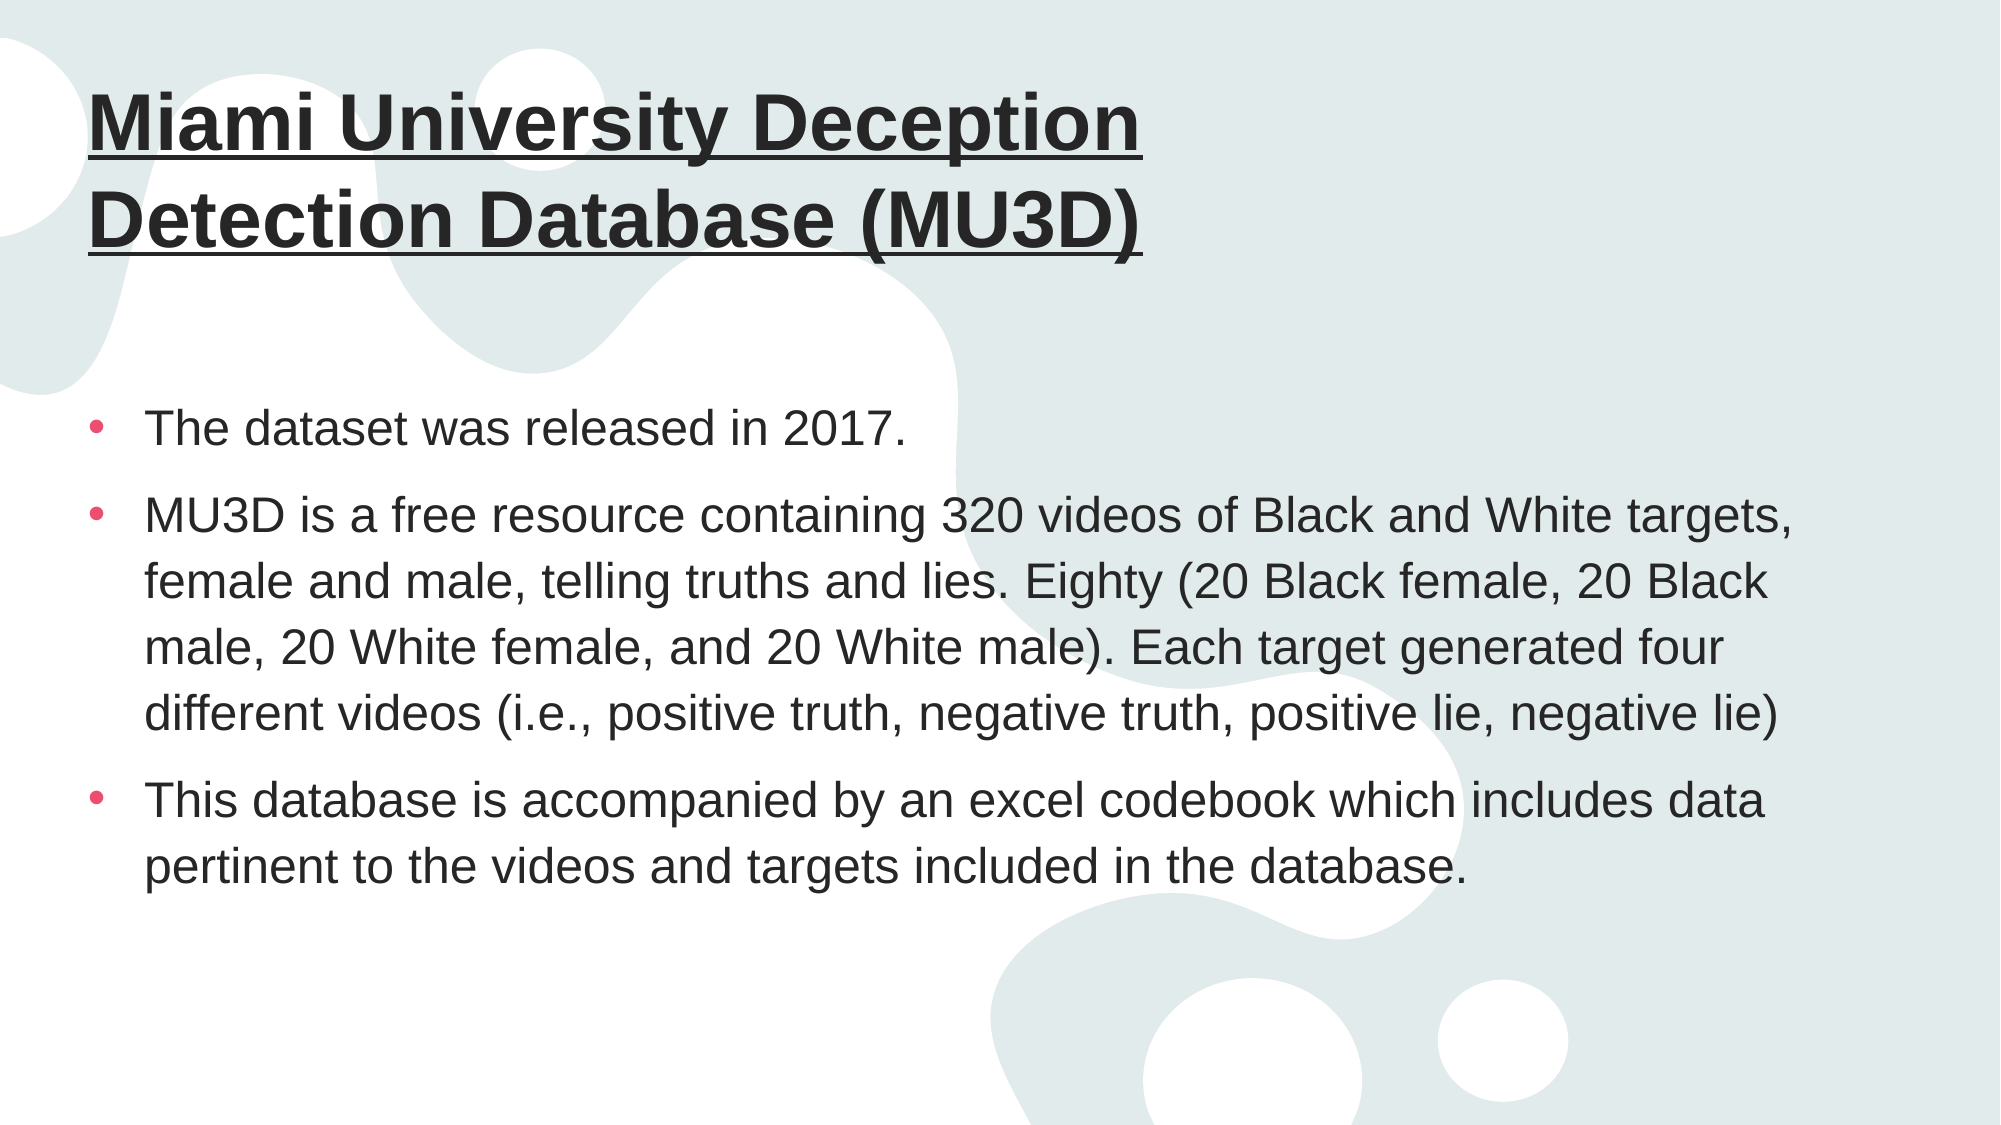

# Miami University Deception Detection Database (MU3D)

The dataset was released in 2017.
MU3D is a free resource containing 320 videos of Black and White targets, female and male, telling truths and lies. Eighty (20 Black female, 20 Black male, 20 White female, and 20 White male). Each target generated four different videos (i.e., positive truth, negative truth, positive lie, negative lie)
This database is accompanied by an excel codebook which includes data pertinent to the videos and targets included in the database.